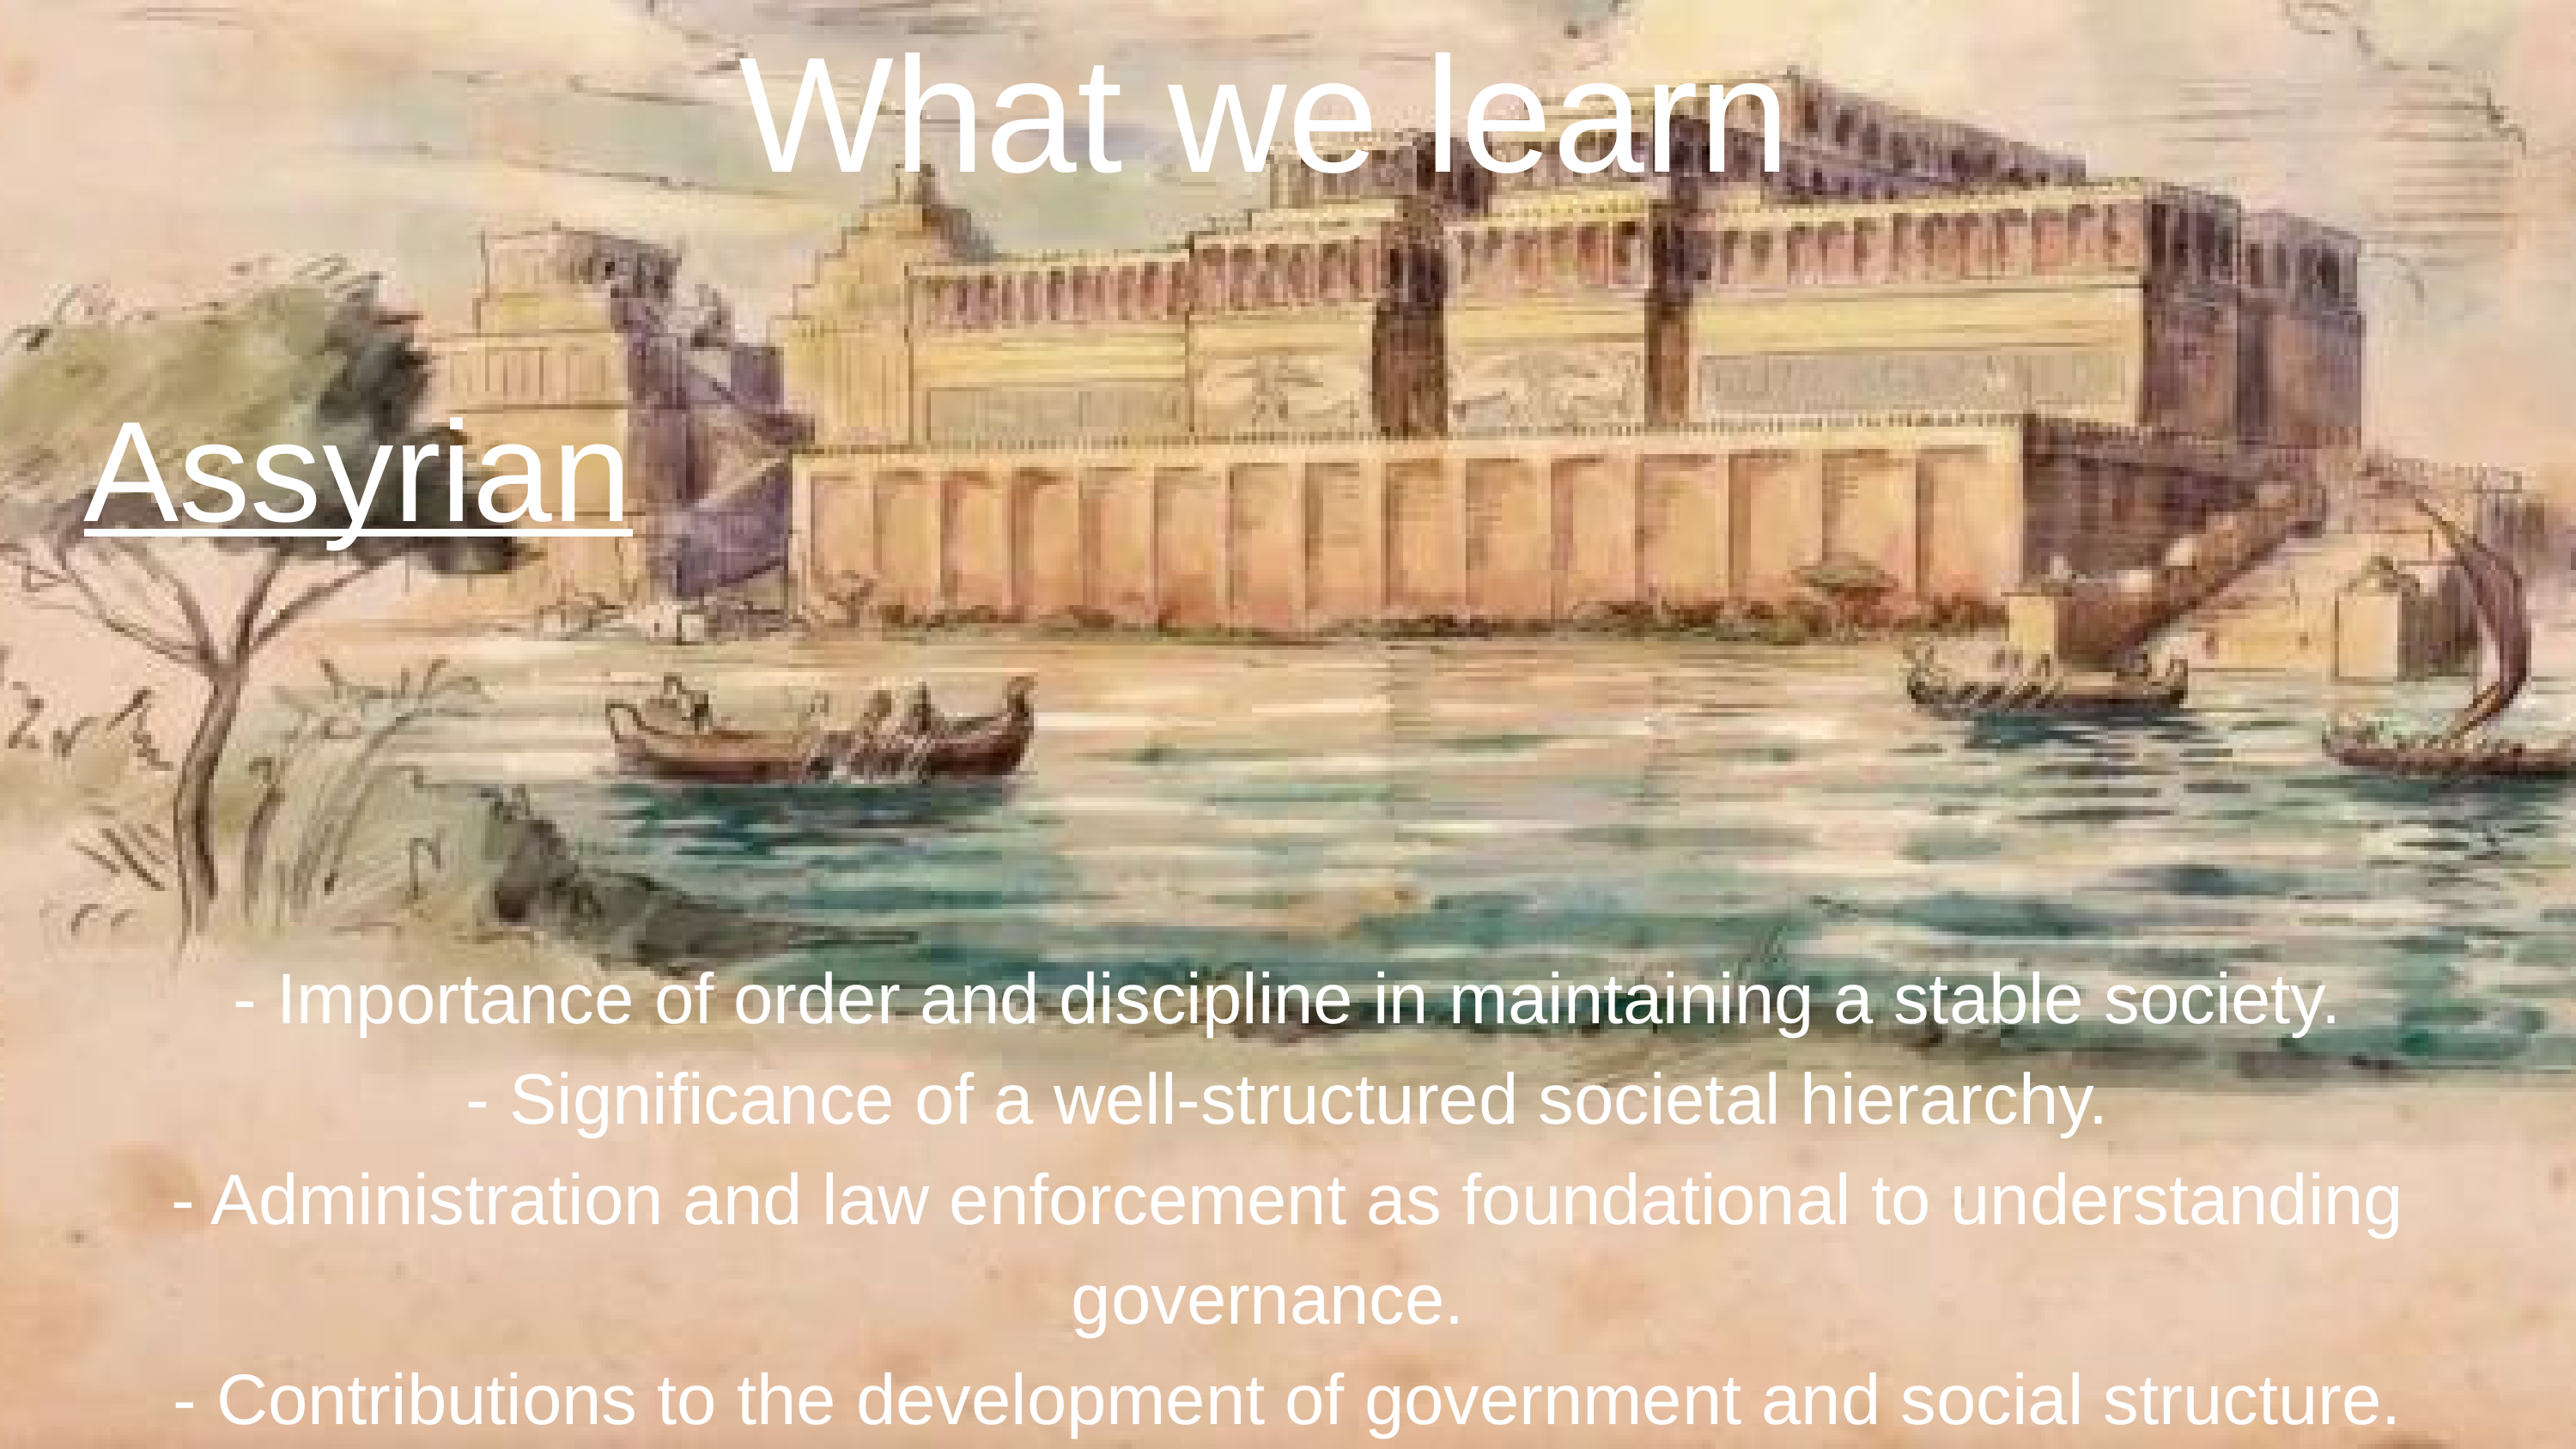

What we learn
Assyrian

  - Importance of order and discipline in maintaining a stable society.
  - Significance of a well-structured societal hierarchy.
  - Administration and law enforcement as foundational to understanding governance.
  - Contributions to the development of government and social structure.